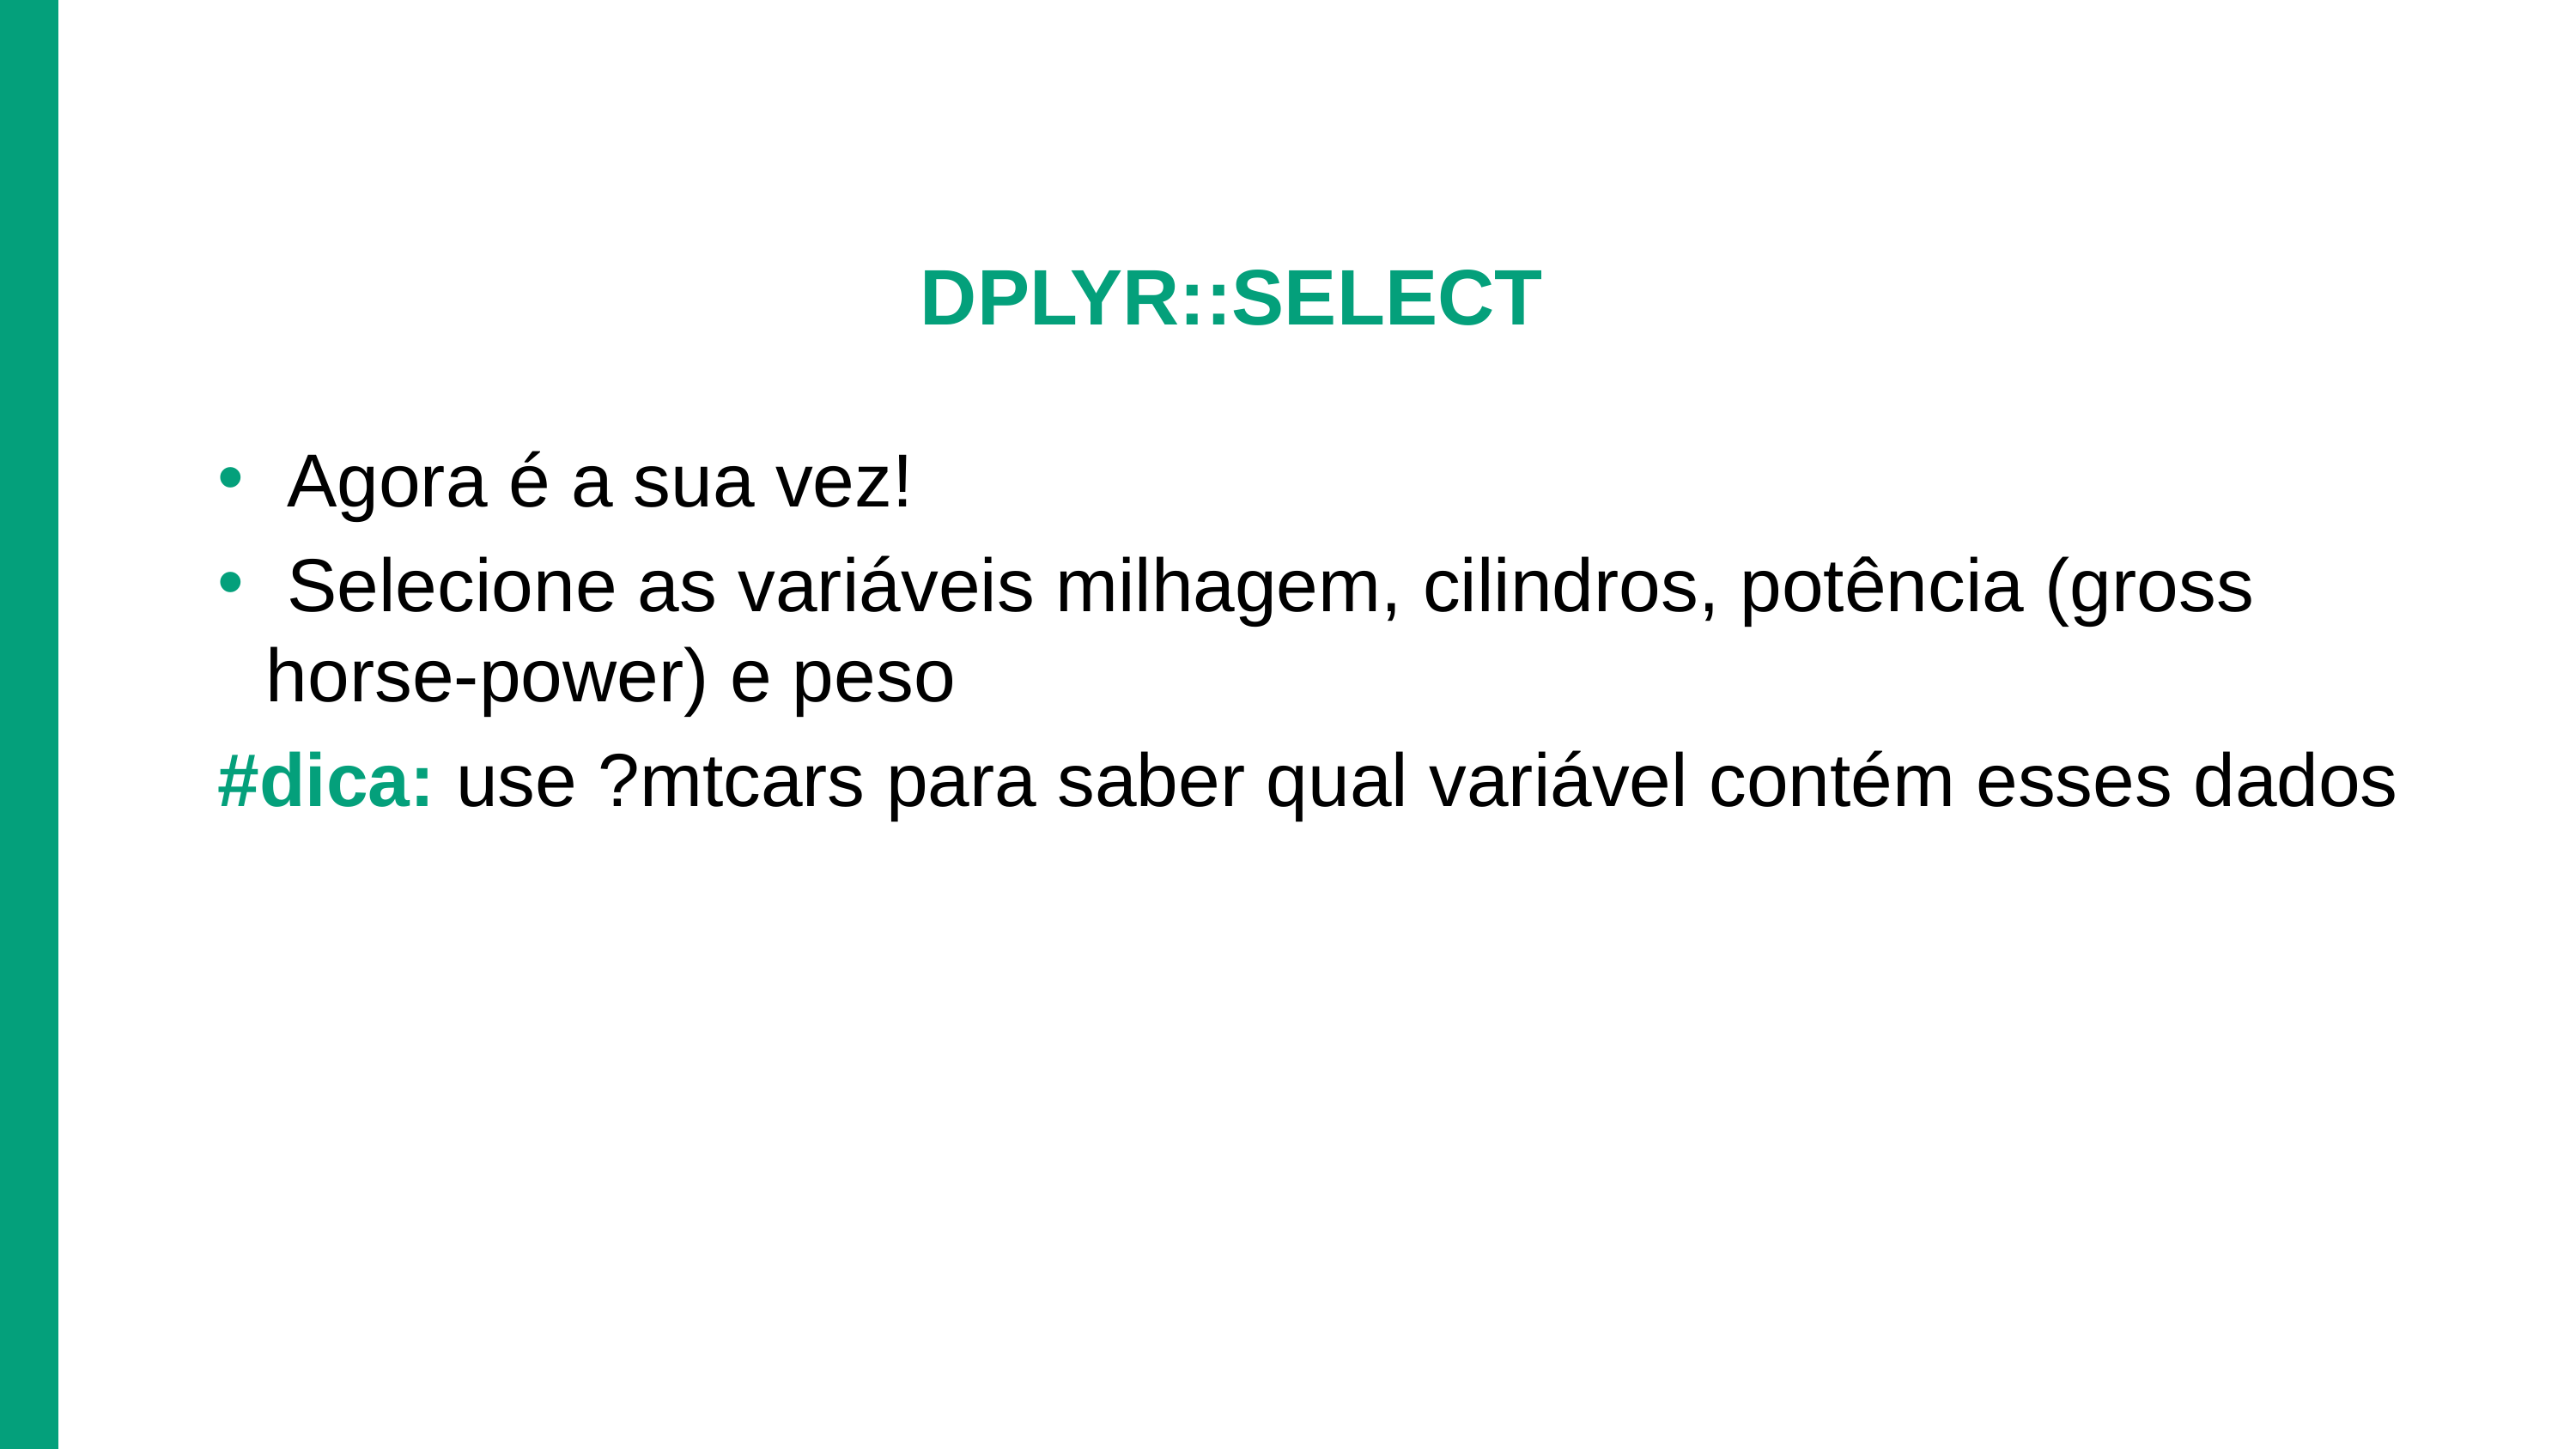

# DPLYR::SELECT
 Agora é a sua vez!
 Selecione as variáveis milhagem, cilindros, potência (gross horse-power) e peso
#dica: use ?mtcars para saber qual variável contém esses dados